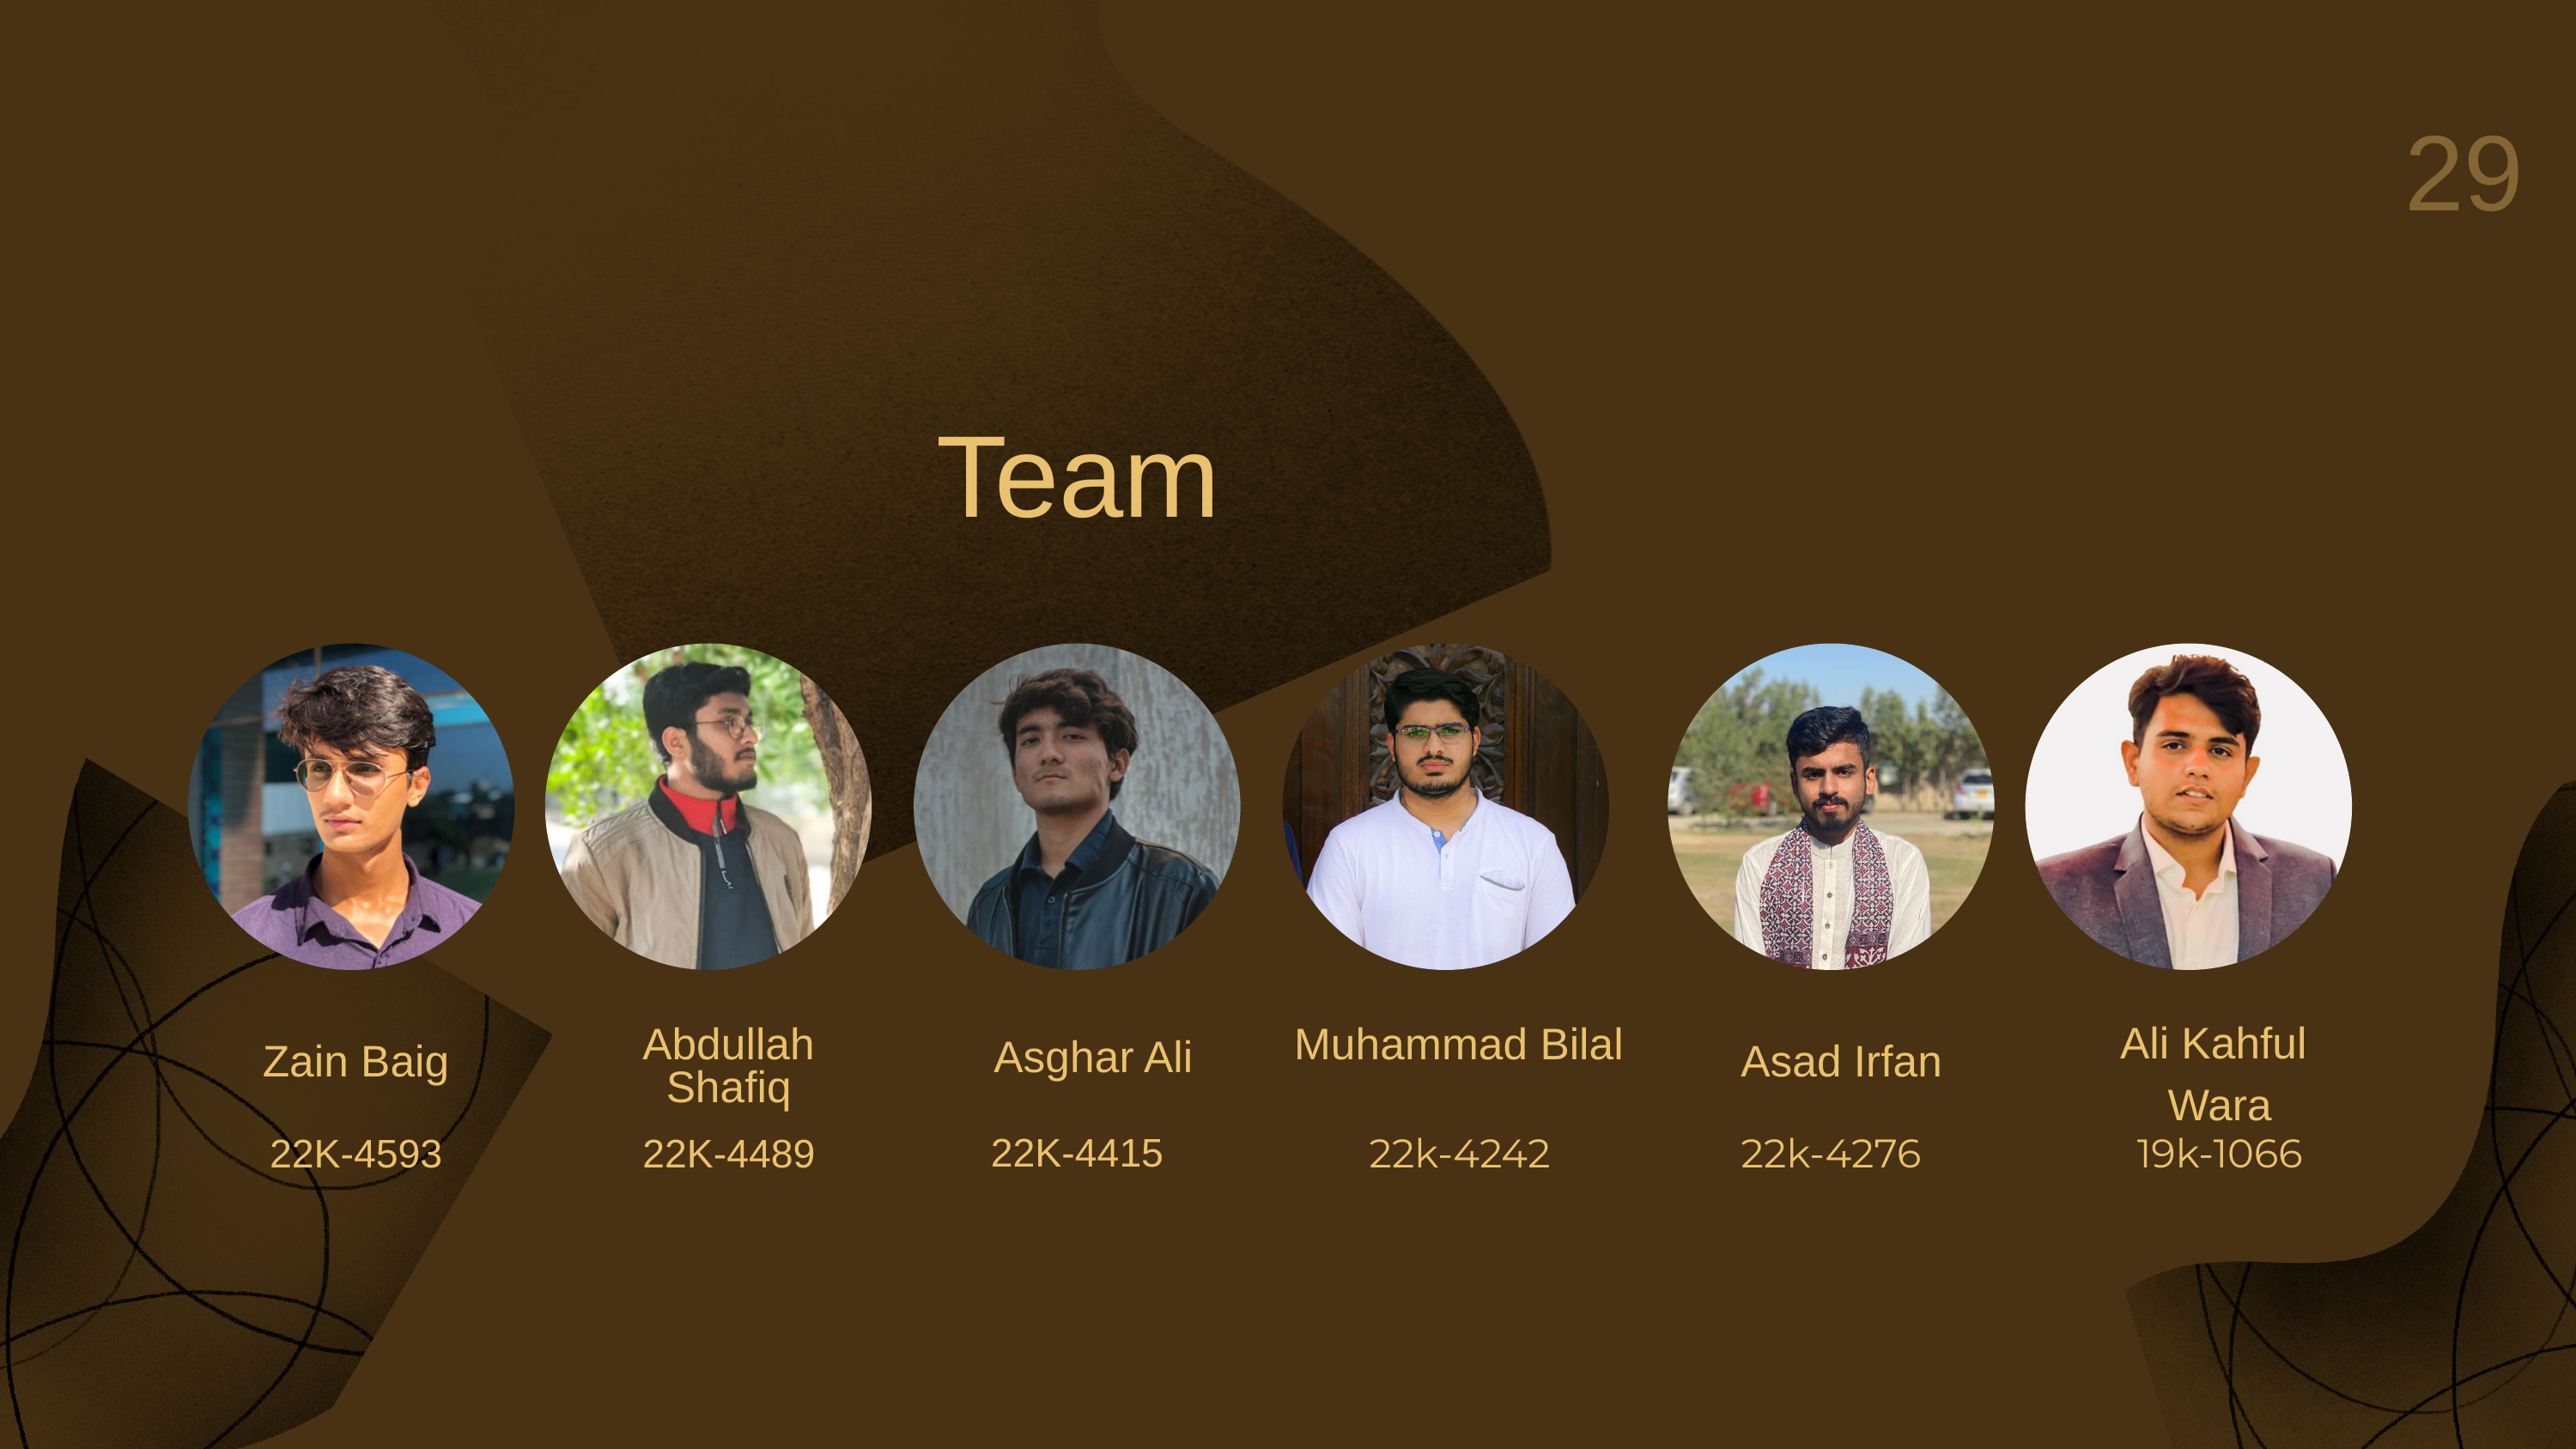

29
Team

Abdullah
Shafiq
Muhammad Bilal
Ali Kahful
Wara
Asghar Ali
Zain Baig
Asad Irfan
22K-4415

22K-4593

22K-4489

22k-4242
22k-4276
19k-1066